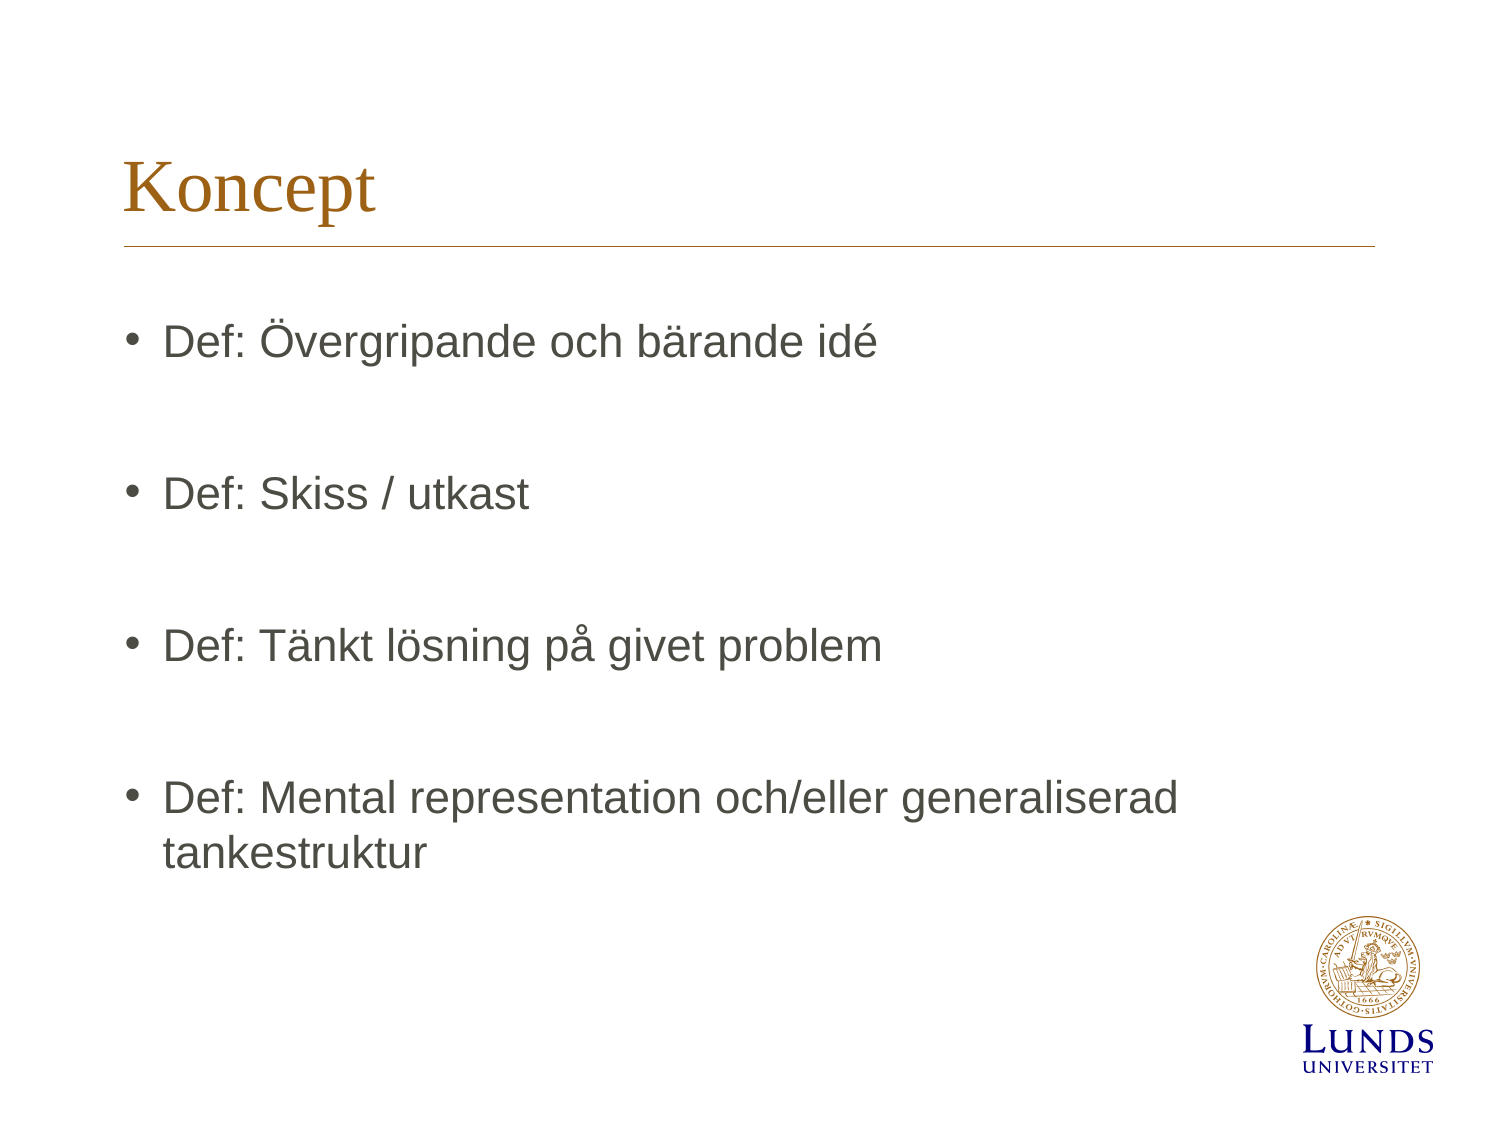

# Koncept
Def: Övergripande och bärande idé

Def: Skiss / utkast

Def: Tänkt lösning på givet problem

Def: Mental representation och/eller generaliserad tankestruktur